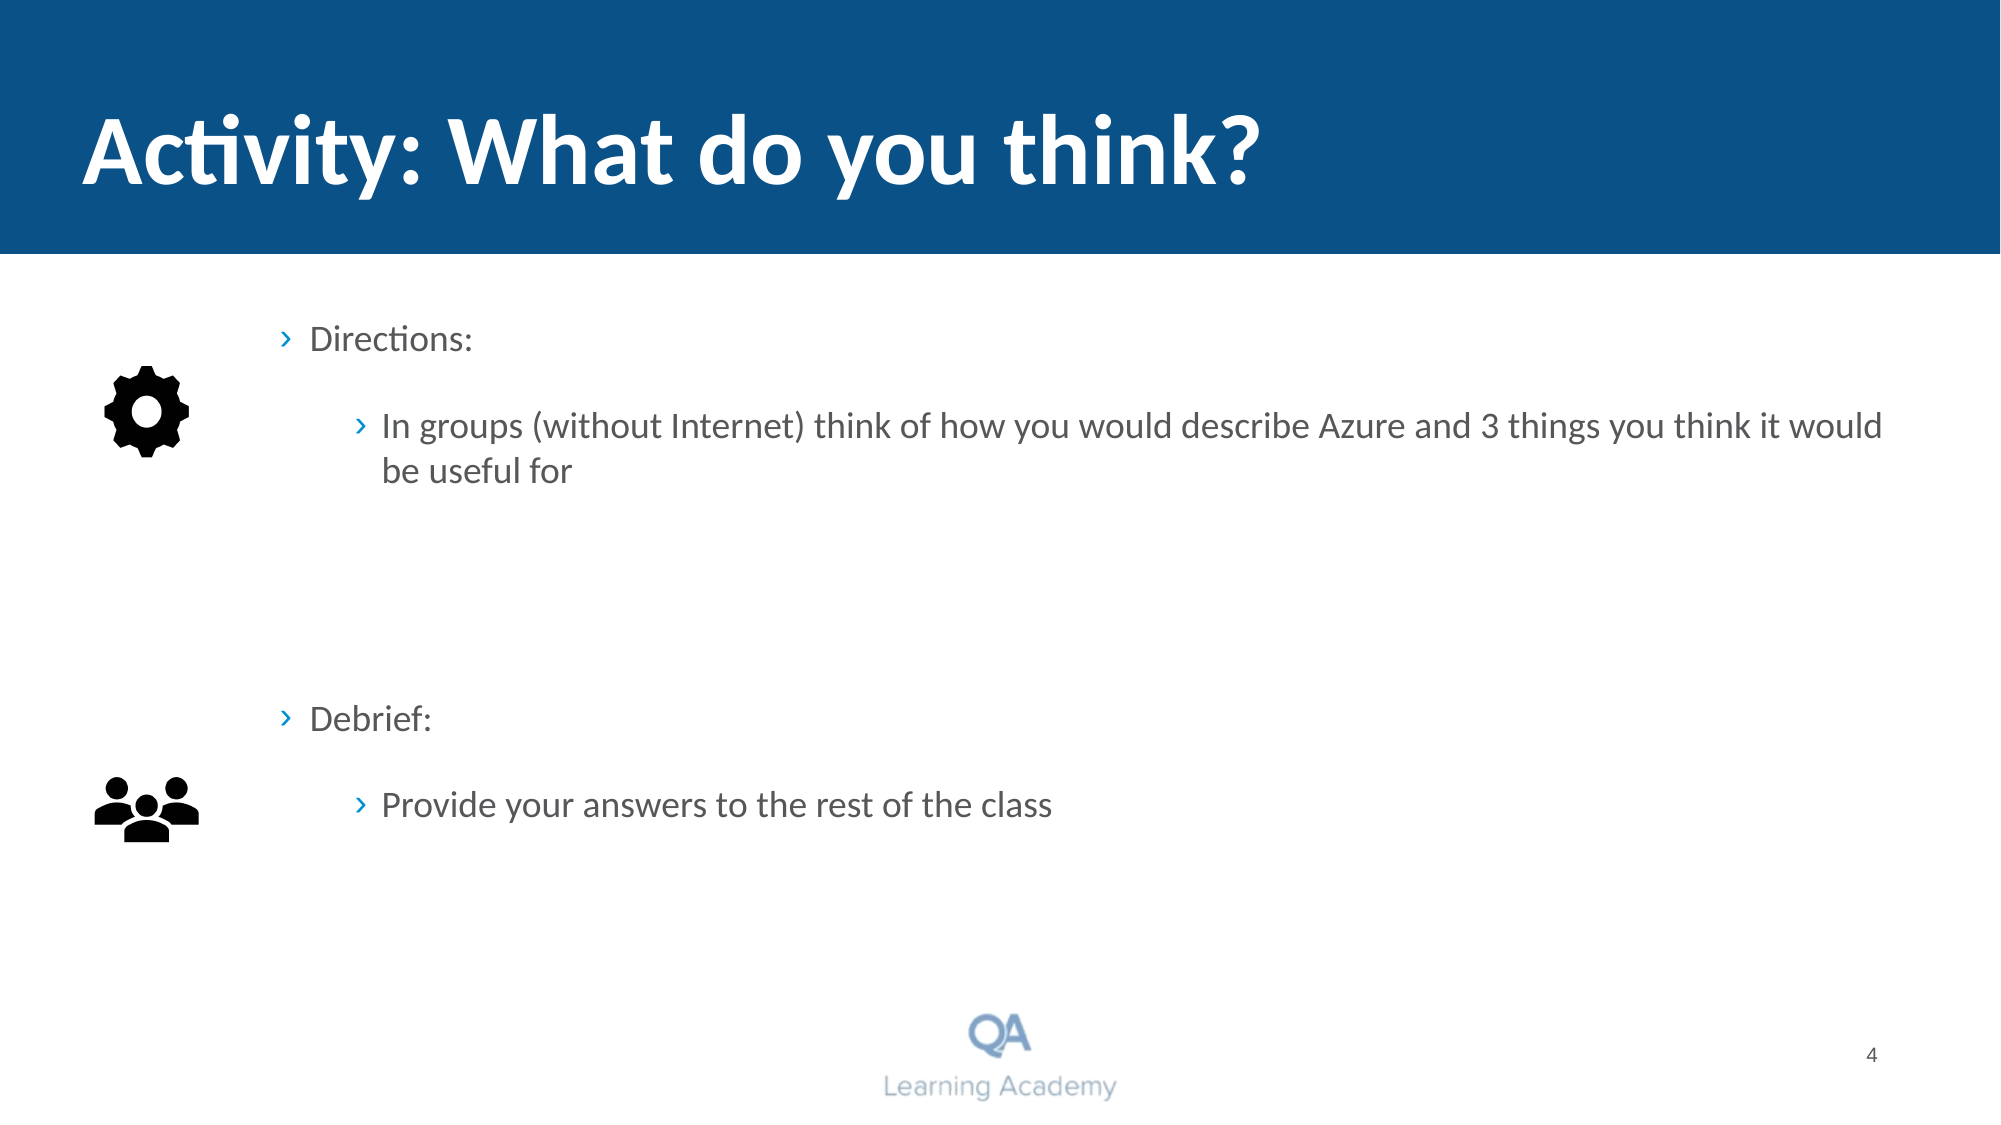

# Activity: What do you think?
Directions:
In groups (without Internet) think of how you would describe Azure and 3 things you think it would be useful for

Debrief:
Provide your answers to the rest of the class

4